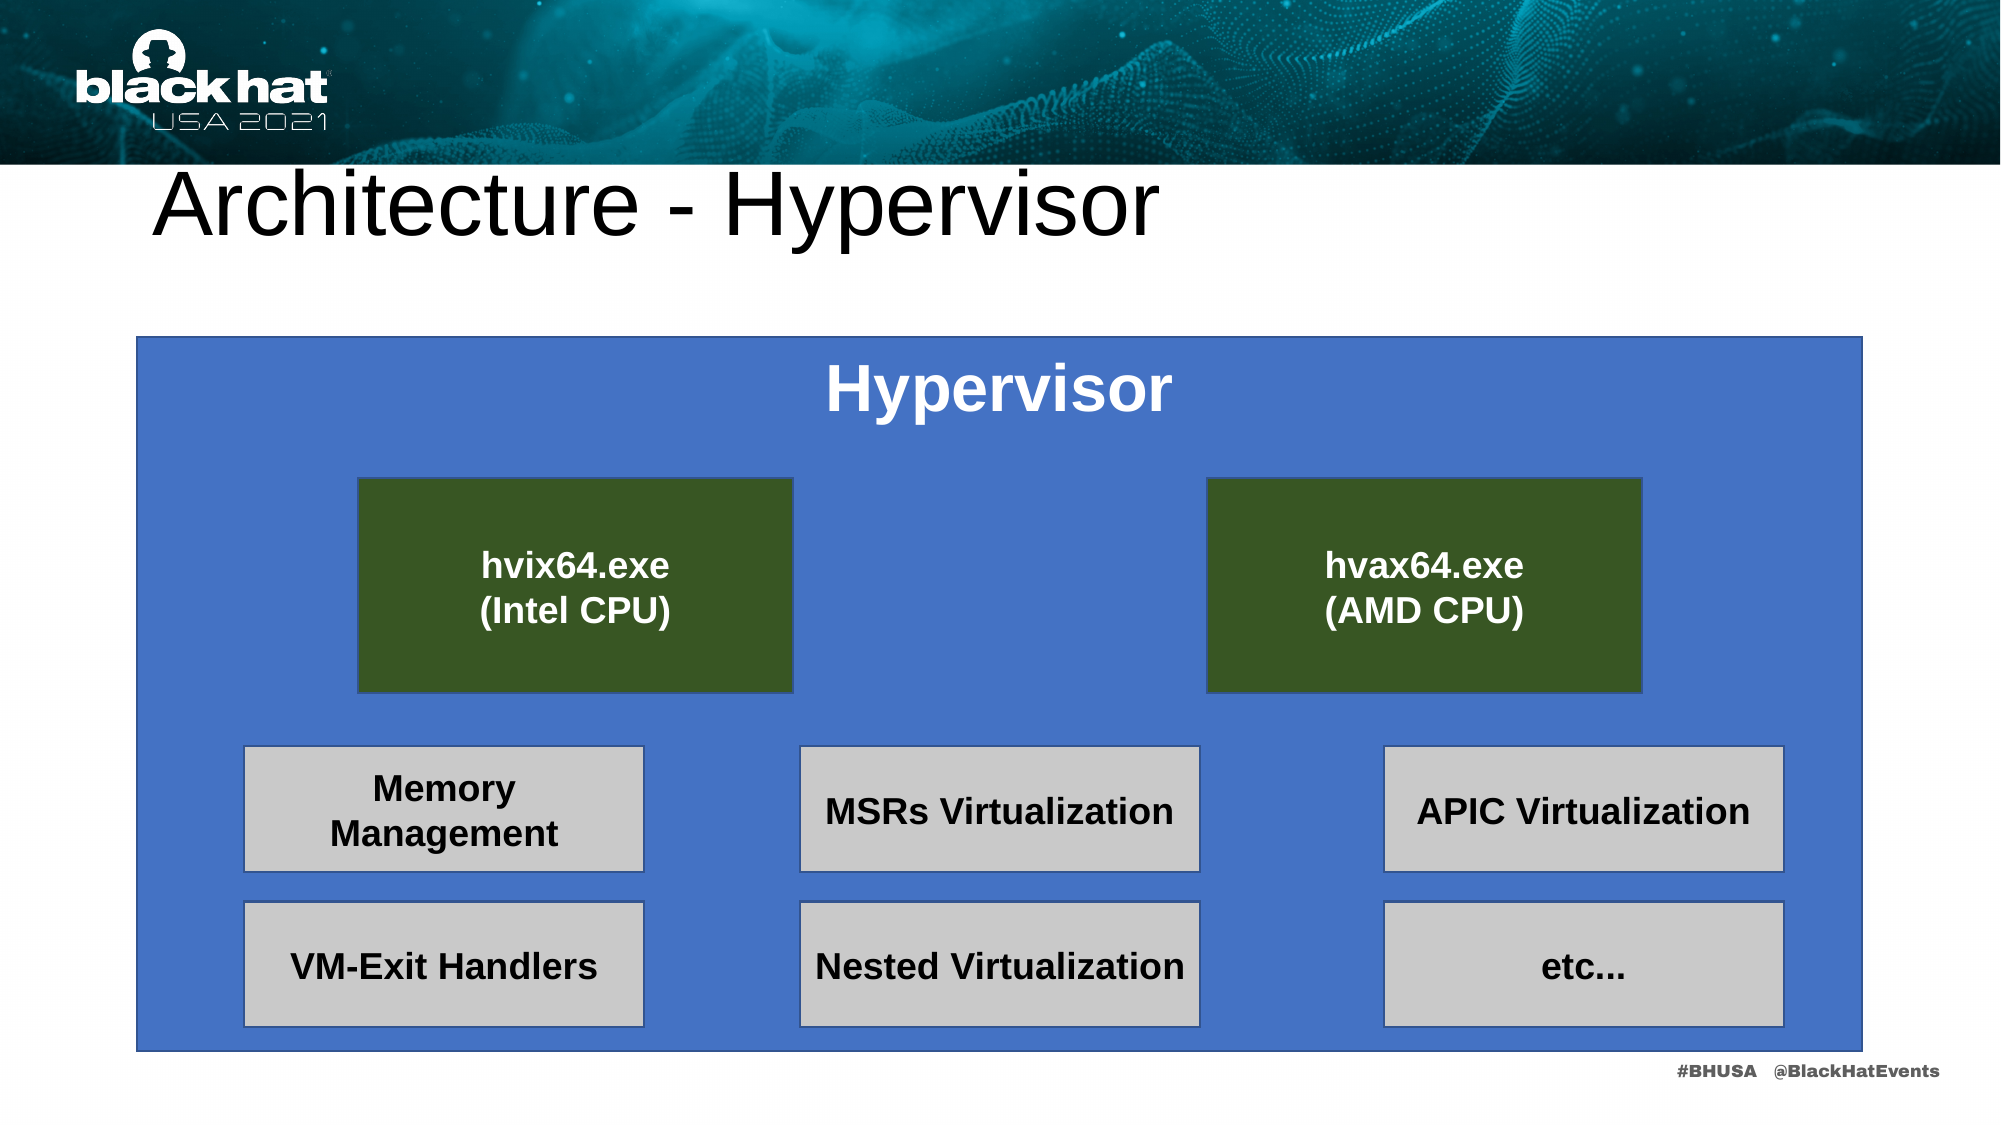

Architecture - Hypervisor
Hypervisor
hvax64.exe
(AMD CPU)
hvix64.exe
(Intel CPU)
Memory Management
MSRs Virtualization
APIC Virtualization
VM-Exit Handlers
Nested Virtualization
etc...